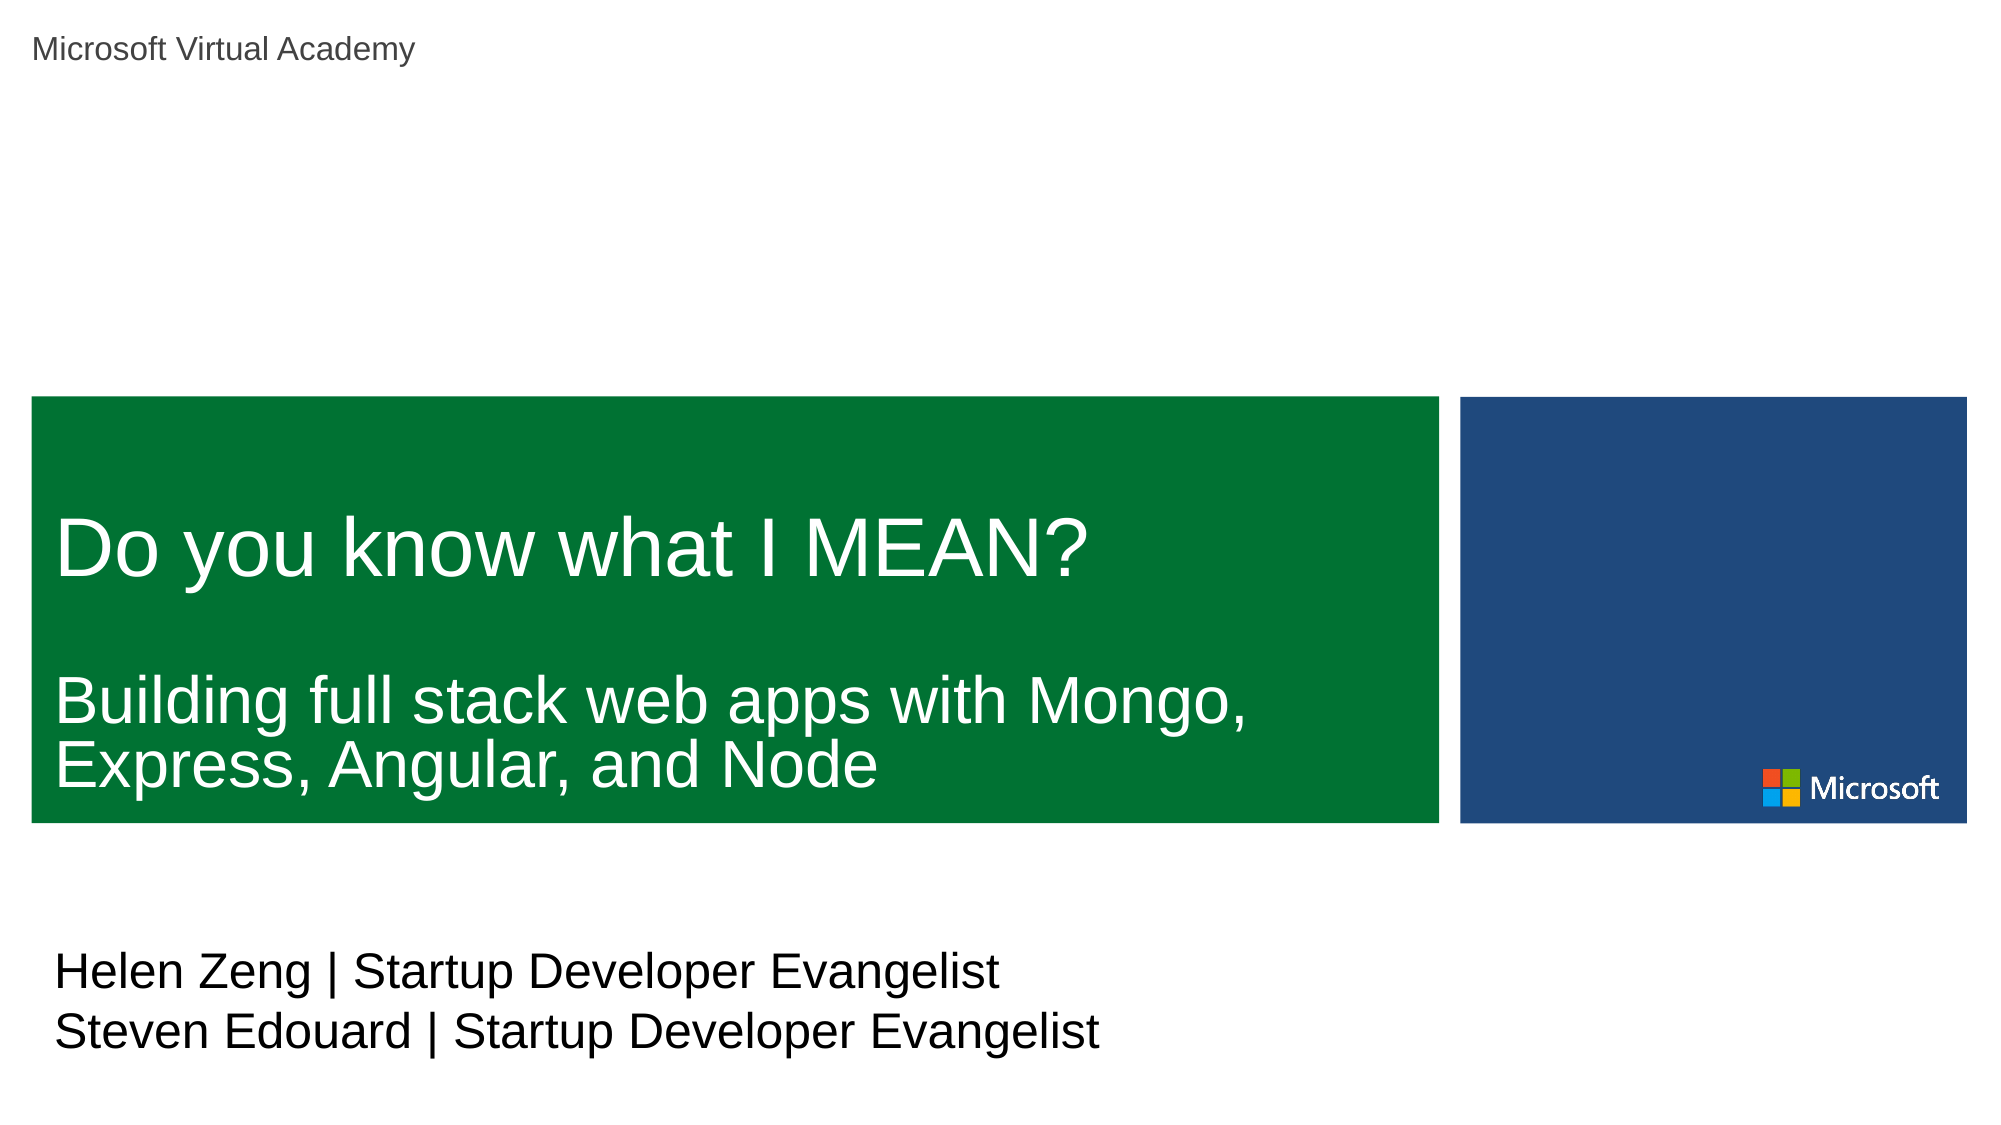

# Do you know what I MEAN? Building full stack web apps with Mongo, Express, Angular, and Node
Helen Zeng | Startup Developer Evangelist
Steven Edouard | Startup Developer Evangelist